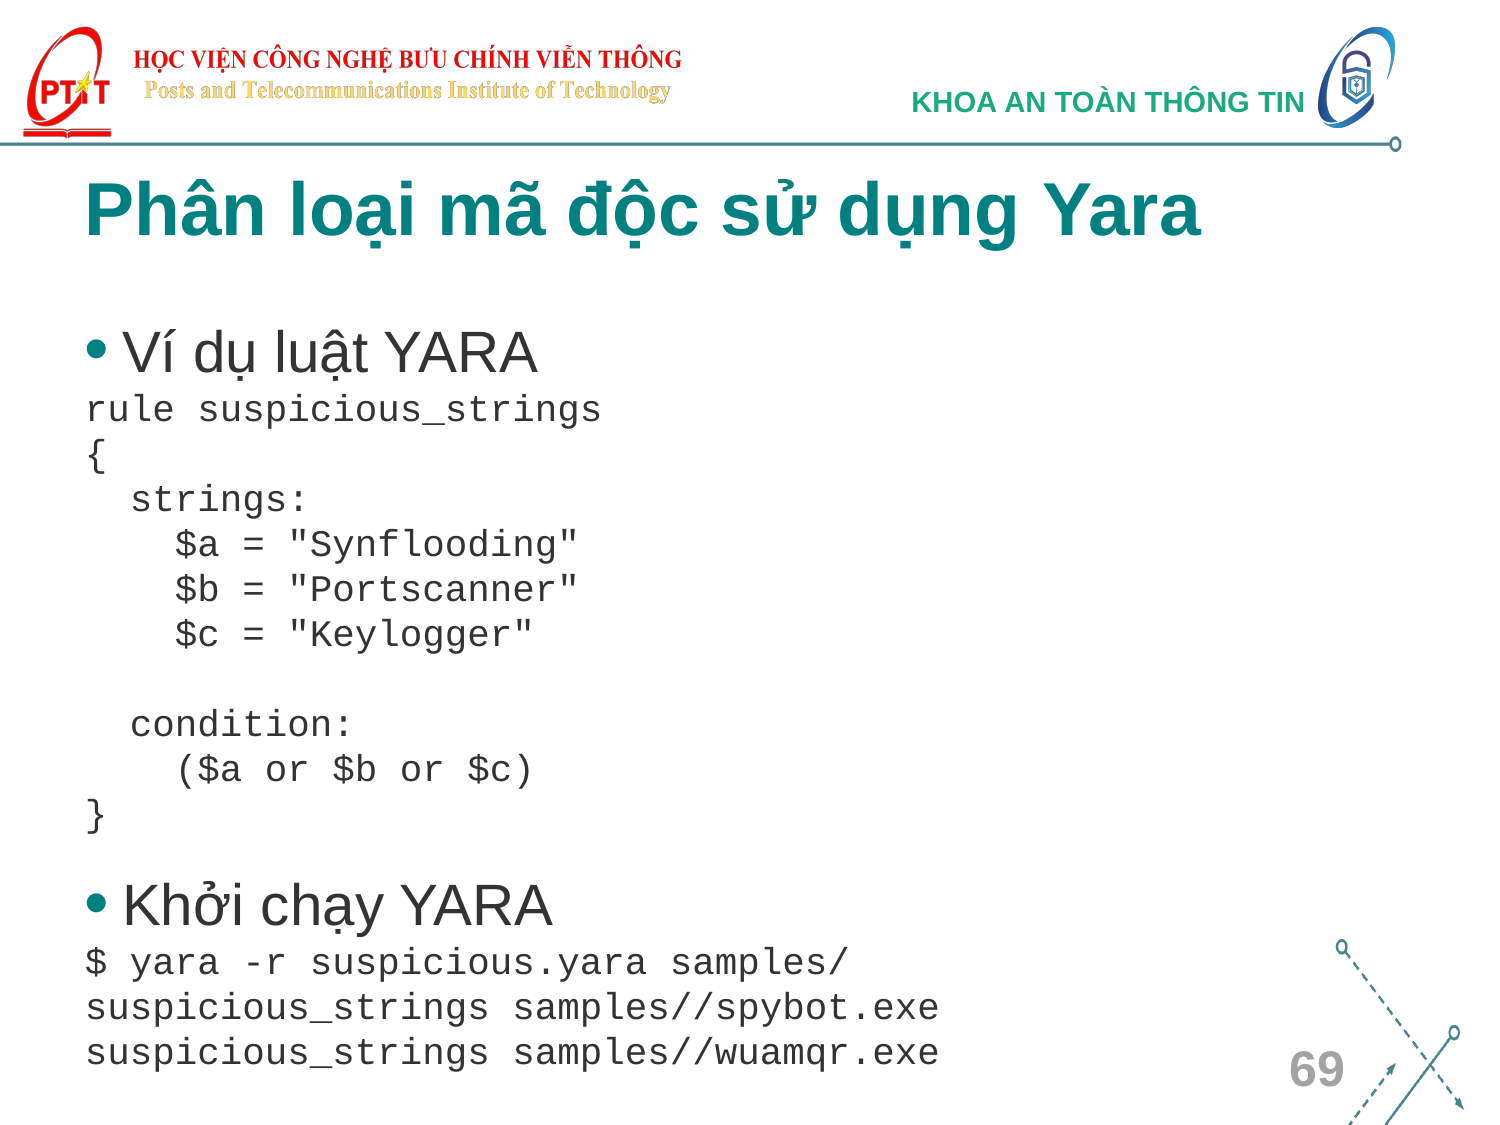

# Phân loại mã độc sử dụng Yara
Ví dụ luật YARA
rule suspicious_strings
{
  strings:
    $a = "Synflooding"
    $b = "Portscanner"
    $c = "Keylogger"

  condition:
    ($a or $b or $c)
}
Khởi chạy YARA
$ yara -r suspicious.yara samples/
suspicious_strings samples//spybot.exe
suspicious_strings samples//wuamqr.exe